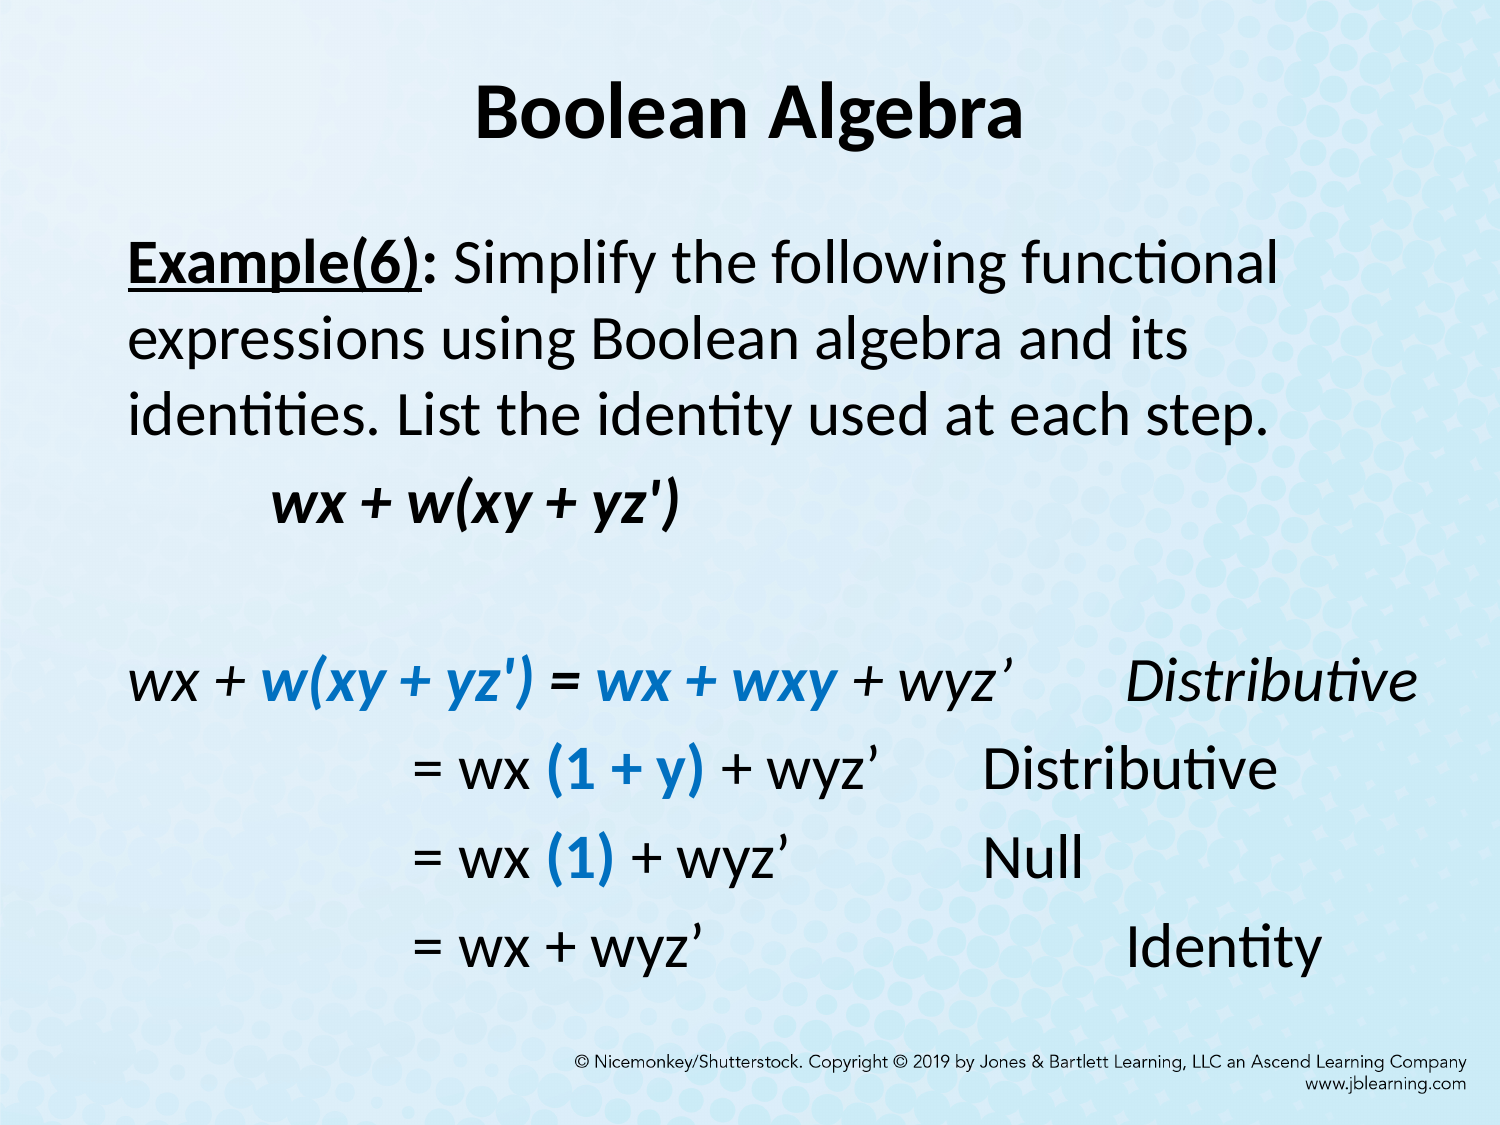

# Boolean Algebra
Example(6): Simplify the following functional expressions using Boolean algebra and its identities. List the identity used at each step.
	wx + w(xy + yz')

wx + w(xy + yz') = wx + wxy + wyz’	Distributive
		= wx (1 + y) + wyz’ 	Distributive
		= wx (1) + wyz’		Null
		= wx + wyz’			Identity